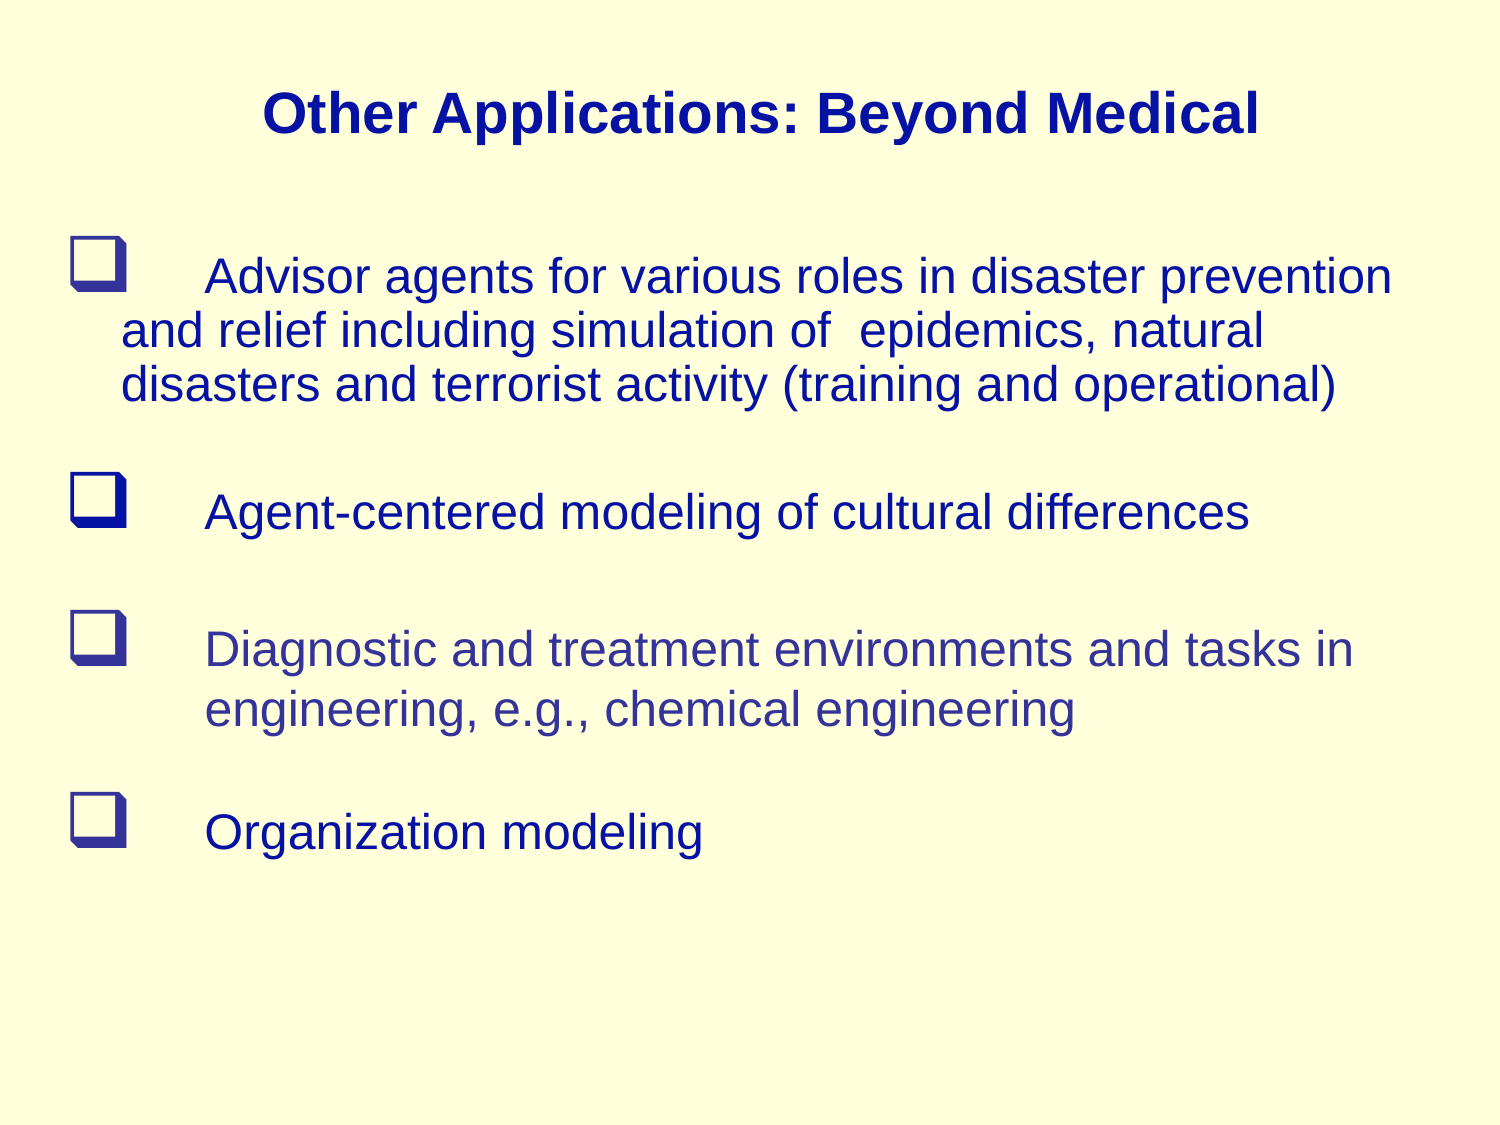

Other Applications: Beyond Medical
     Advisor agents for various roles in disaster prevention and relief including simulation of  epidemics, natural disasters and terrorist activity (training and operational)
     Agent-centered modeling of cultural differences

     Diagnostic and treatment environments and tasks in
          engineering, e.g., chemical engineering
     Organization modeling